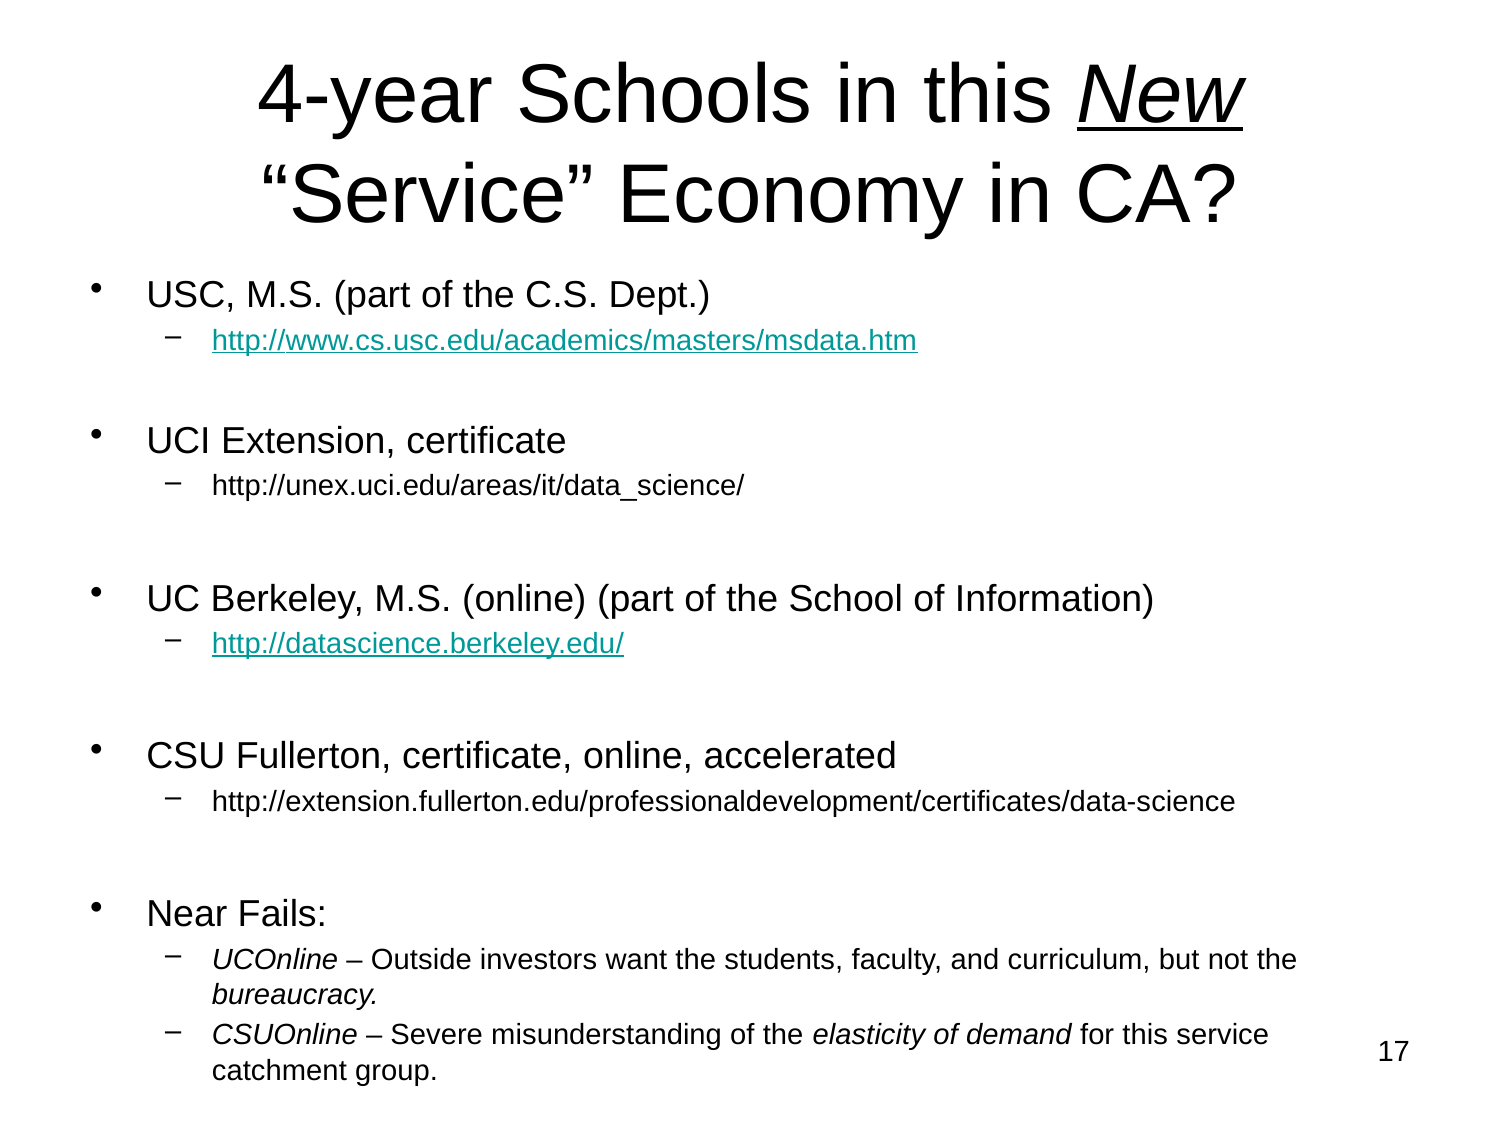

# 4-year Schools in this New “Service” Economy in CA?
USC, M.S. (part of the C.S. Dept.)
http://www.cs.usc.edu/academics/masters/msdata.htm

UCI Extension, certificate
http://unex.uci.edu/areas/it/data_science/

UC Berkeley, M.S. (online) (part of the School of Information)
http://datascience.berkeley.edu/

CSU Fullerton, certificate, online, accelerated
http://extension.fullerton.edu/professionaldevelopment/certificates/data-science

Near Fails:
UCOnline – Outside investors want the students, faculty, and curriculum, but not the bureaucracy.
CSUOnline – Severe misunderstanding of the elasticity of demand for this service catchment group.

Is CSU (mainstream) appropriate?  Inter-disciplinary?  Other approaches/ideas?

17